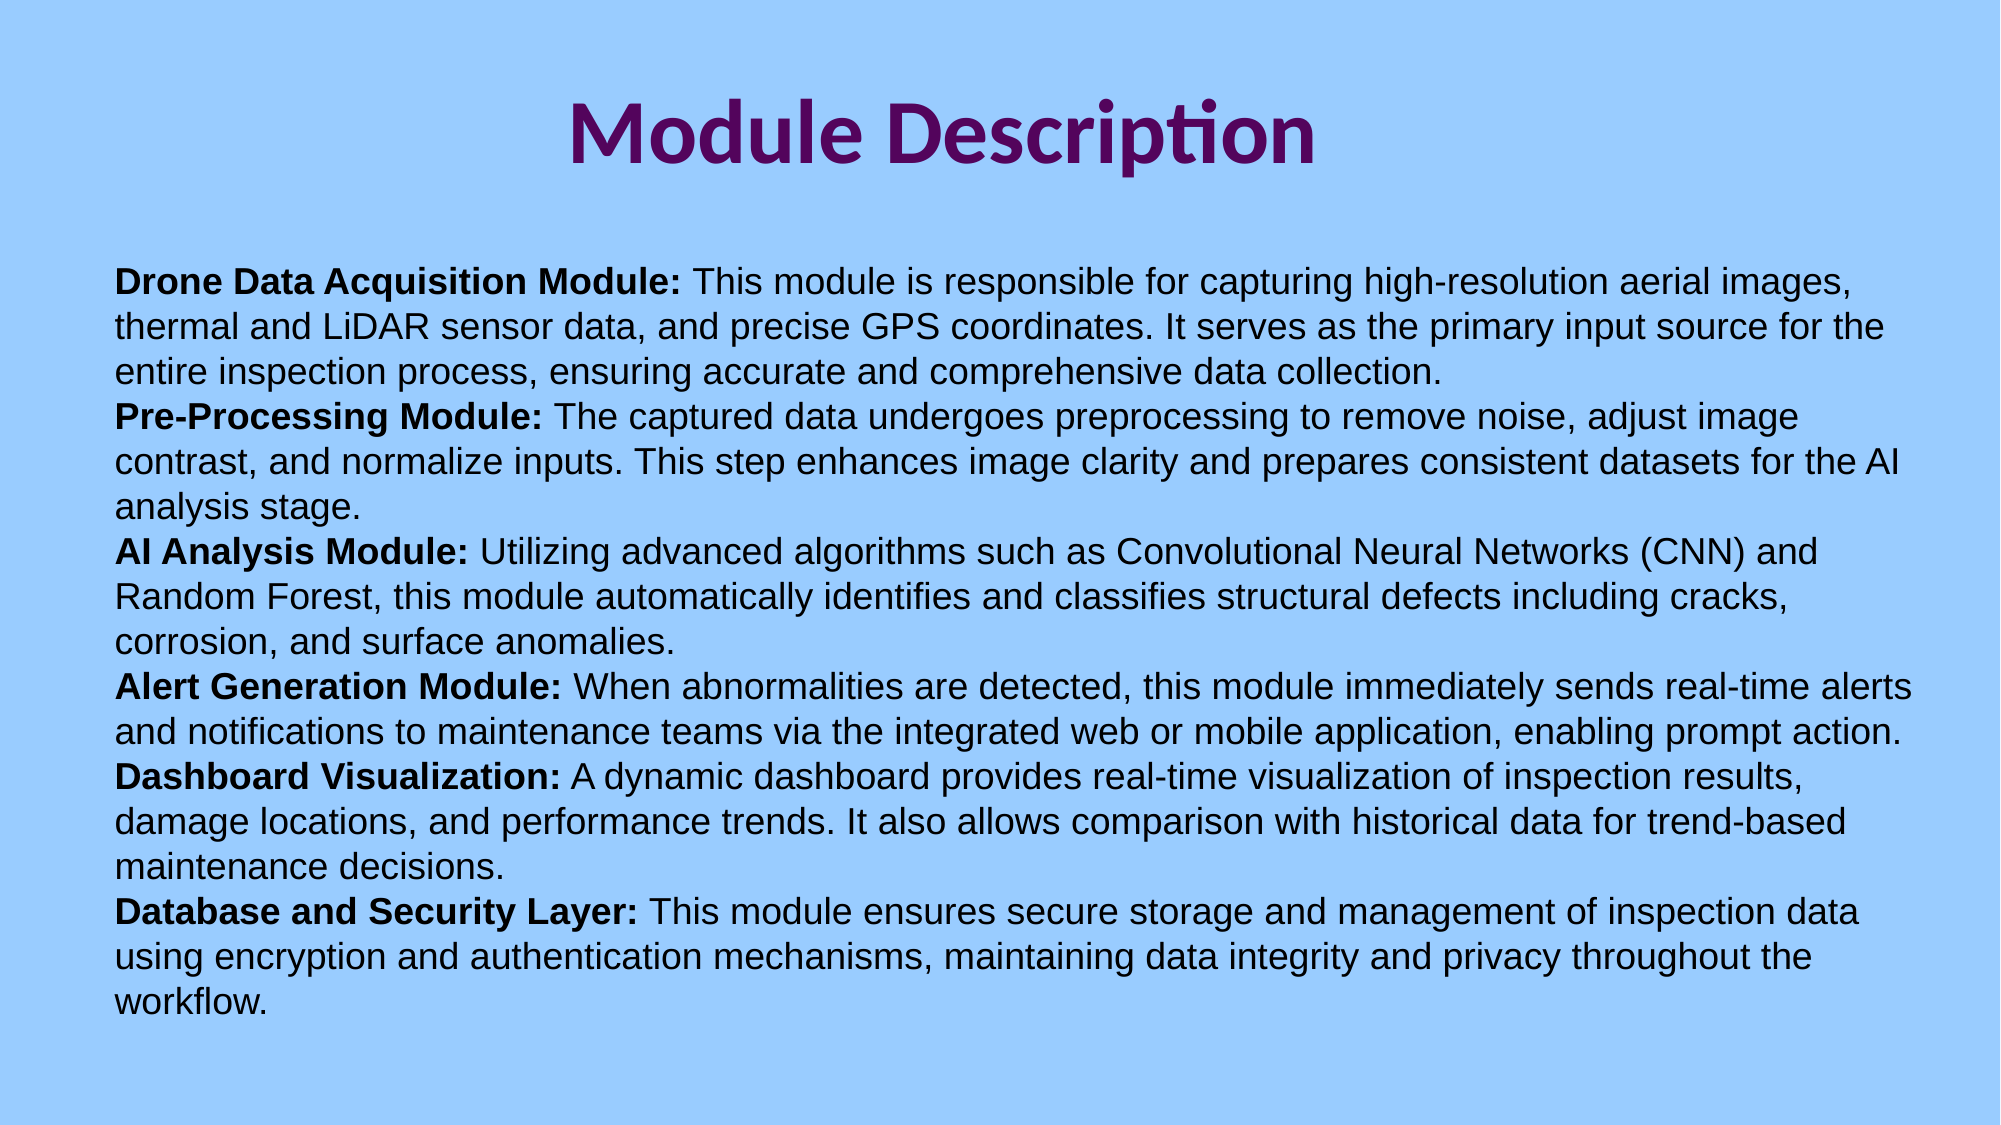

# Module Description
Drone Data Acquisition Module: This module is responsible for capturing high-resolution aerial images, thermal and LiDAR sensor data, and precise GPS coordinates. It serves as the primary input source for the entire inspection process, ensuring accurate and comprehensive data collection.
Pre-Processing Module: The captured data undergoes preprocessing to remove noise, adjust image contrast, and normalize inputs. This step enhances image clarity and prepares consistent datasets for the AI analysis stage.
AI Analysis Module: Utilizing advanced algorithms such as Convolutional Neural Networks (CNN) and Random Forest, this module automatically identifies and classifies structural defects including cracks, corrosion, and surface anomalies.
Alert Generation Module: When abnormalities are detected, this module immediately sends real-time alerts and notifications to maintenance teams via the integrated web or mobile application, enabling prompt action.
Dashboard Visualization: A dynamic dashboard provides real-time visualization of inspection results, damage locations, and performance trends. It also allows comparison with historical data for trend-based maintenance decisions.
Database and Security Layer: This module ensures secure storage and management of inspection data using encryption and authentication mechanisms, maintaining data integrity and privacy throughout the workflow.